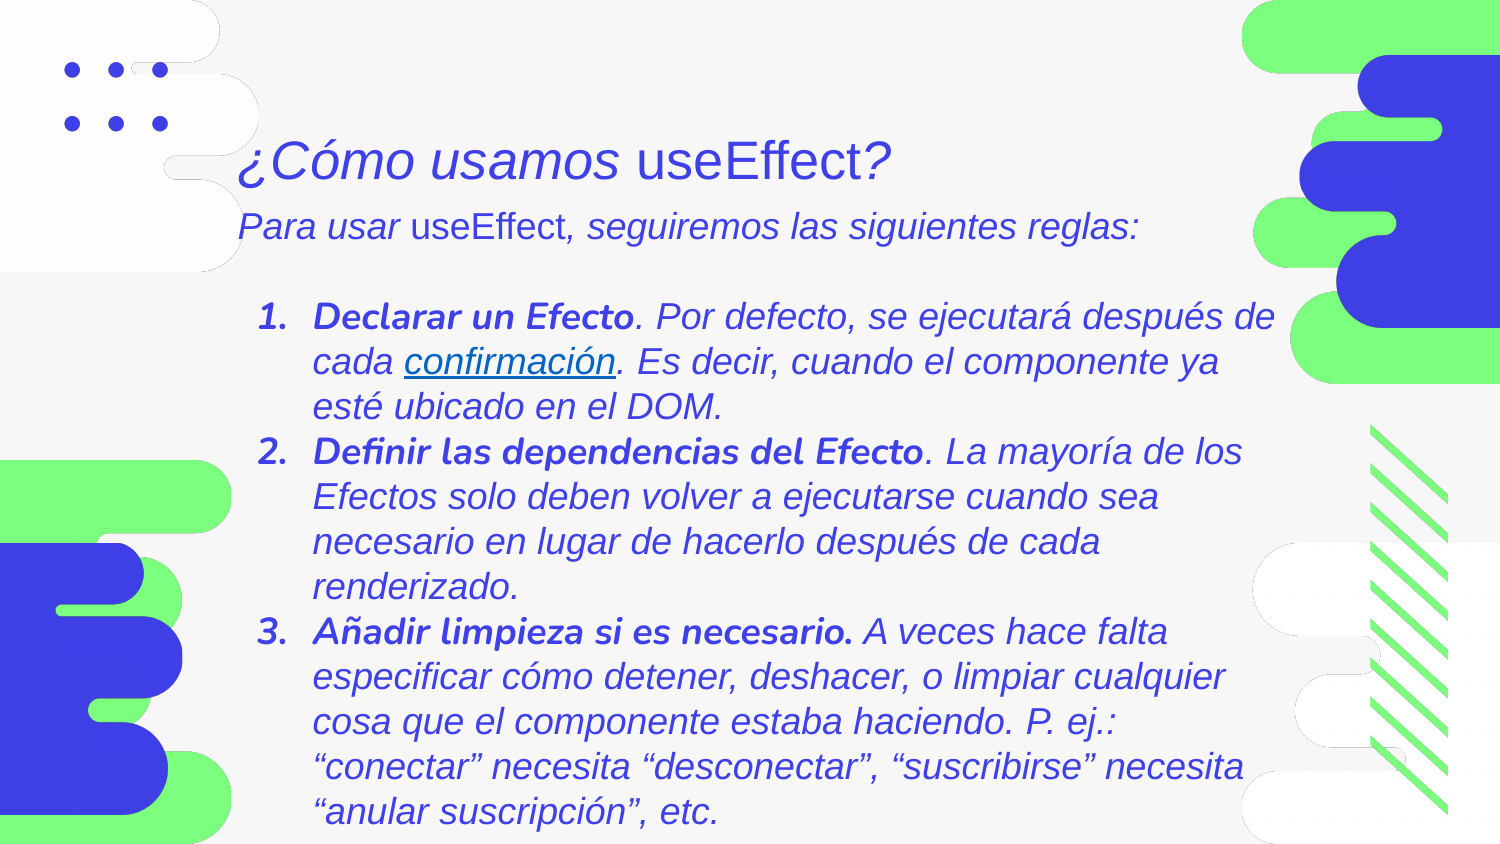

¿Cómo usamos useEffect?
Para usar useEffect, seguiremos las siguientes reglas:

Declarar un Efecto. Por defecto, se ejecutará después de cada confirmación. Es decir, cuando el componente ya esté ubicado en el DOM.
Definir las dependencias del Efecto. La mayoría de los Efectos solo deben volver a ejecutarse cuando sea necesario en lugar de hacerlo después de cada renderizado.
Añadir limpieza si es necesario. A veces hace falta especificar cómo detener, deshacer, o limpiar cualquier cosa que el componente estaba haciendo. P. ej.:
“conectar” necesita “desconectar”, “suscribirse” necesita “anular suscripción”, etc.